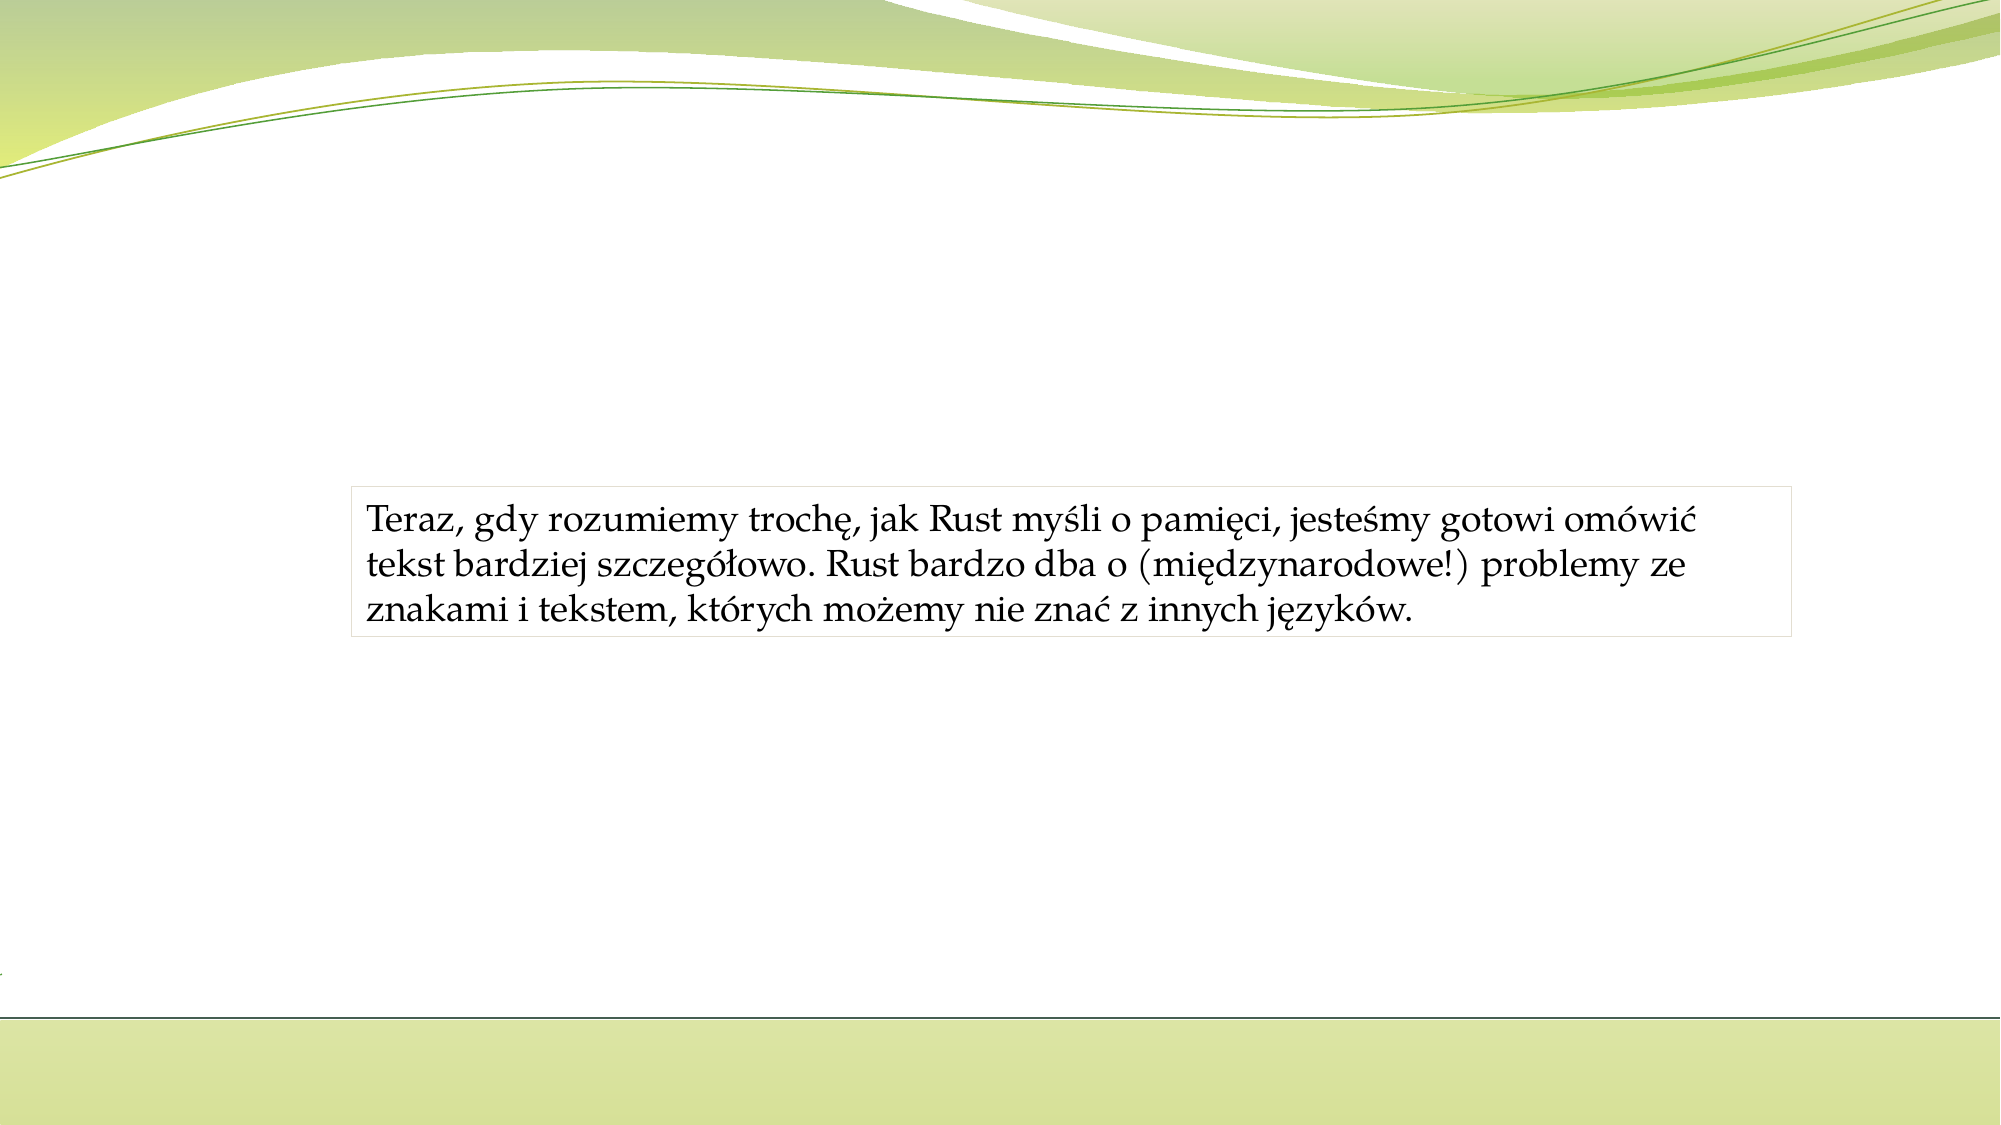

Teraz, gdy rozumiemy trochę, jak Rust myśli o pamięci, jesteśmy gotowi omówić tekst bardziej szczegółowo. Rust bardzo dba o (międzynarodowe!) problemy ze znakami i tekstem, których możemy nie znać z innych języków.